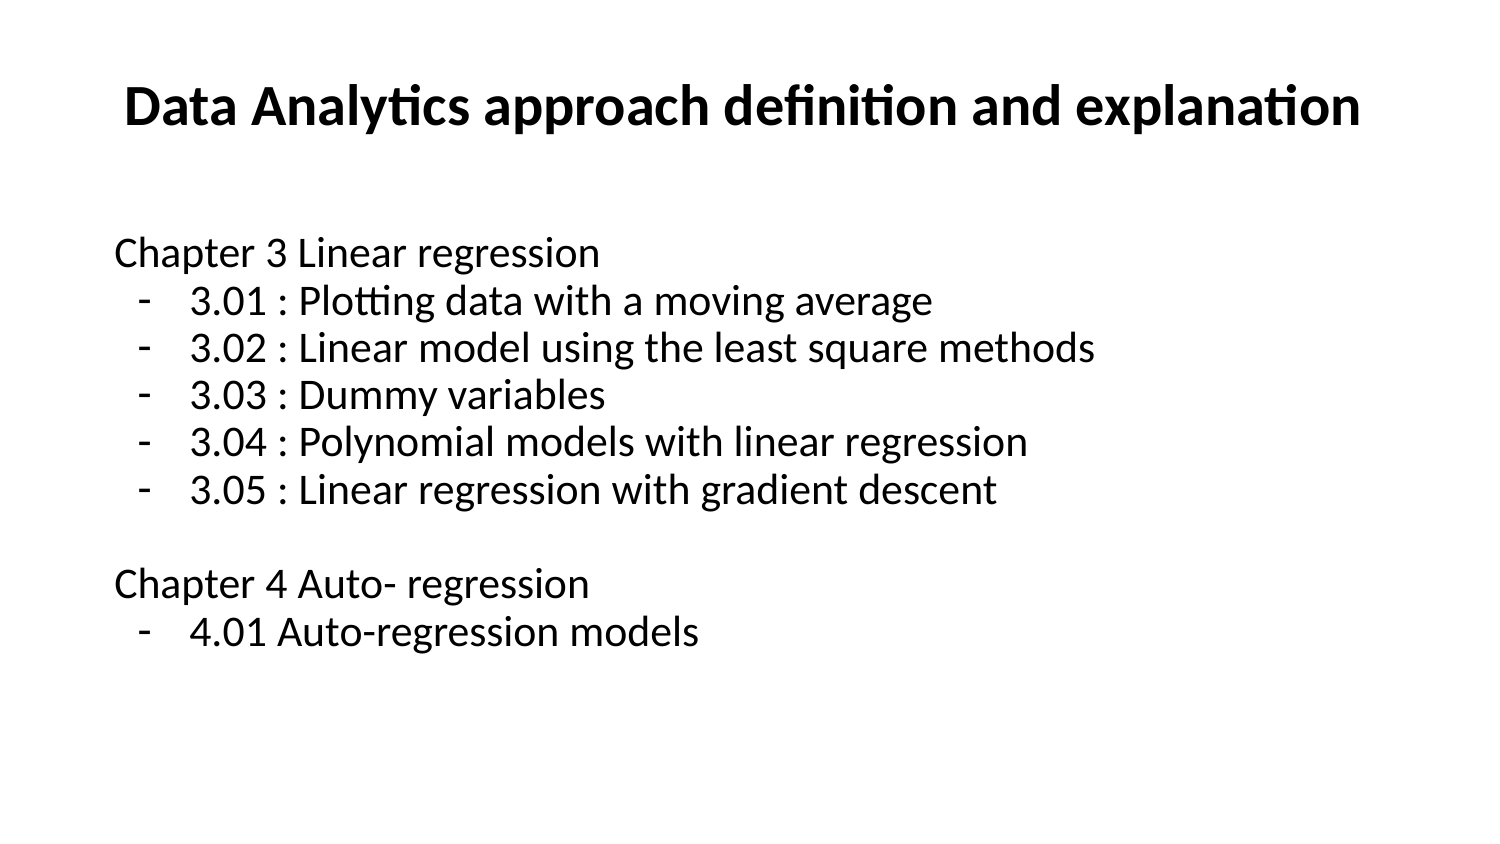

# Data Analytics approach definition and explanation
Chapter 3 Linear regression
3.01 : Plotting data with a moving average
3.02 : Linear model using the least square methods
3.03 : Dummy variables
3.04 : Polynomial models with linear regression
3.05 : Linear regression with gradient descent

Chapter 4 Auto- regression
4.01 Auto-regression models